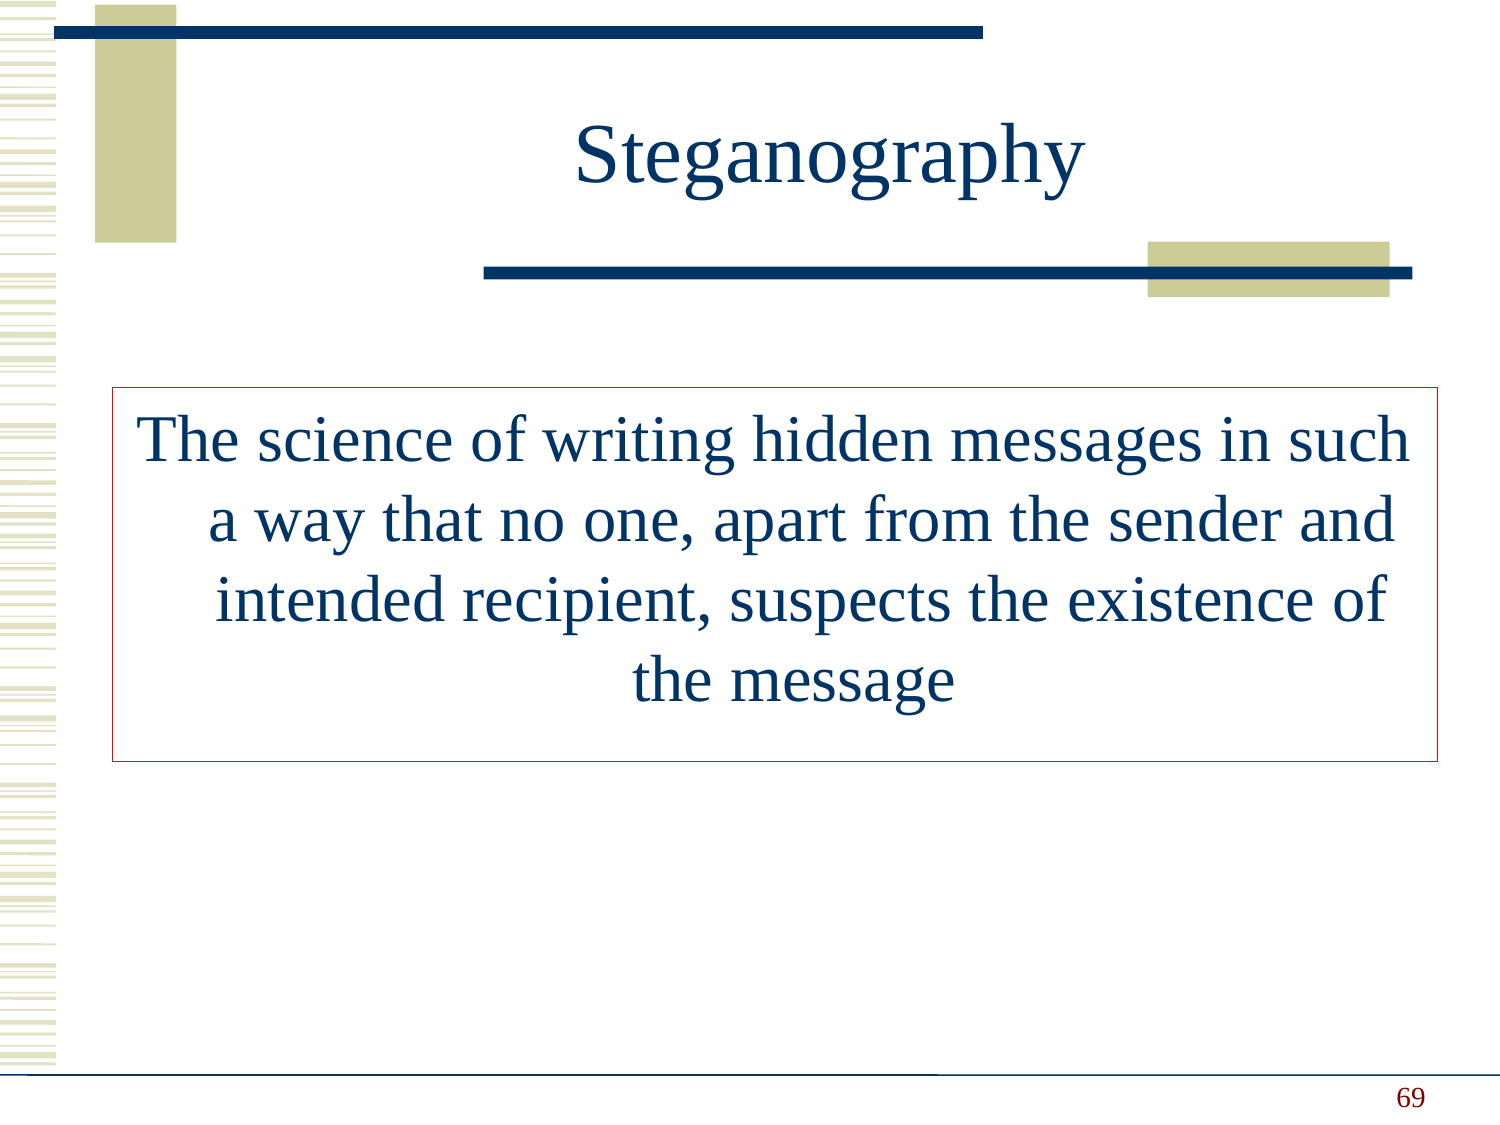

Steganography
The science of writing hidden messages in such a way that no one, apart from the sender and intended recipient, suspects the existence of the message
69